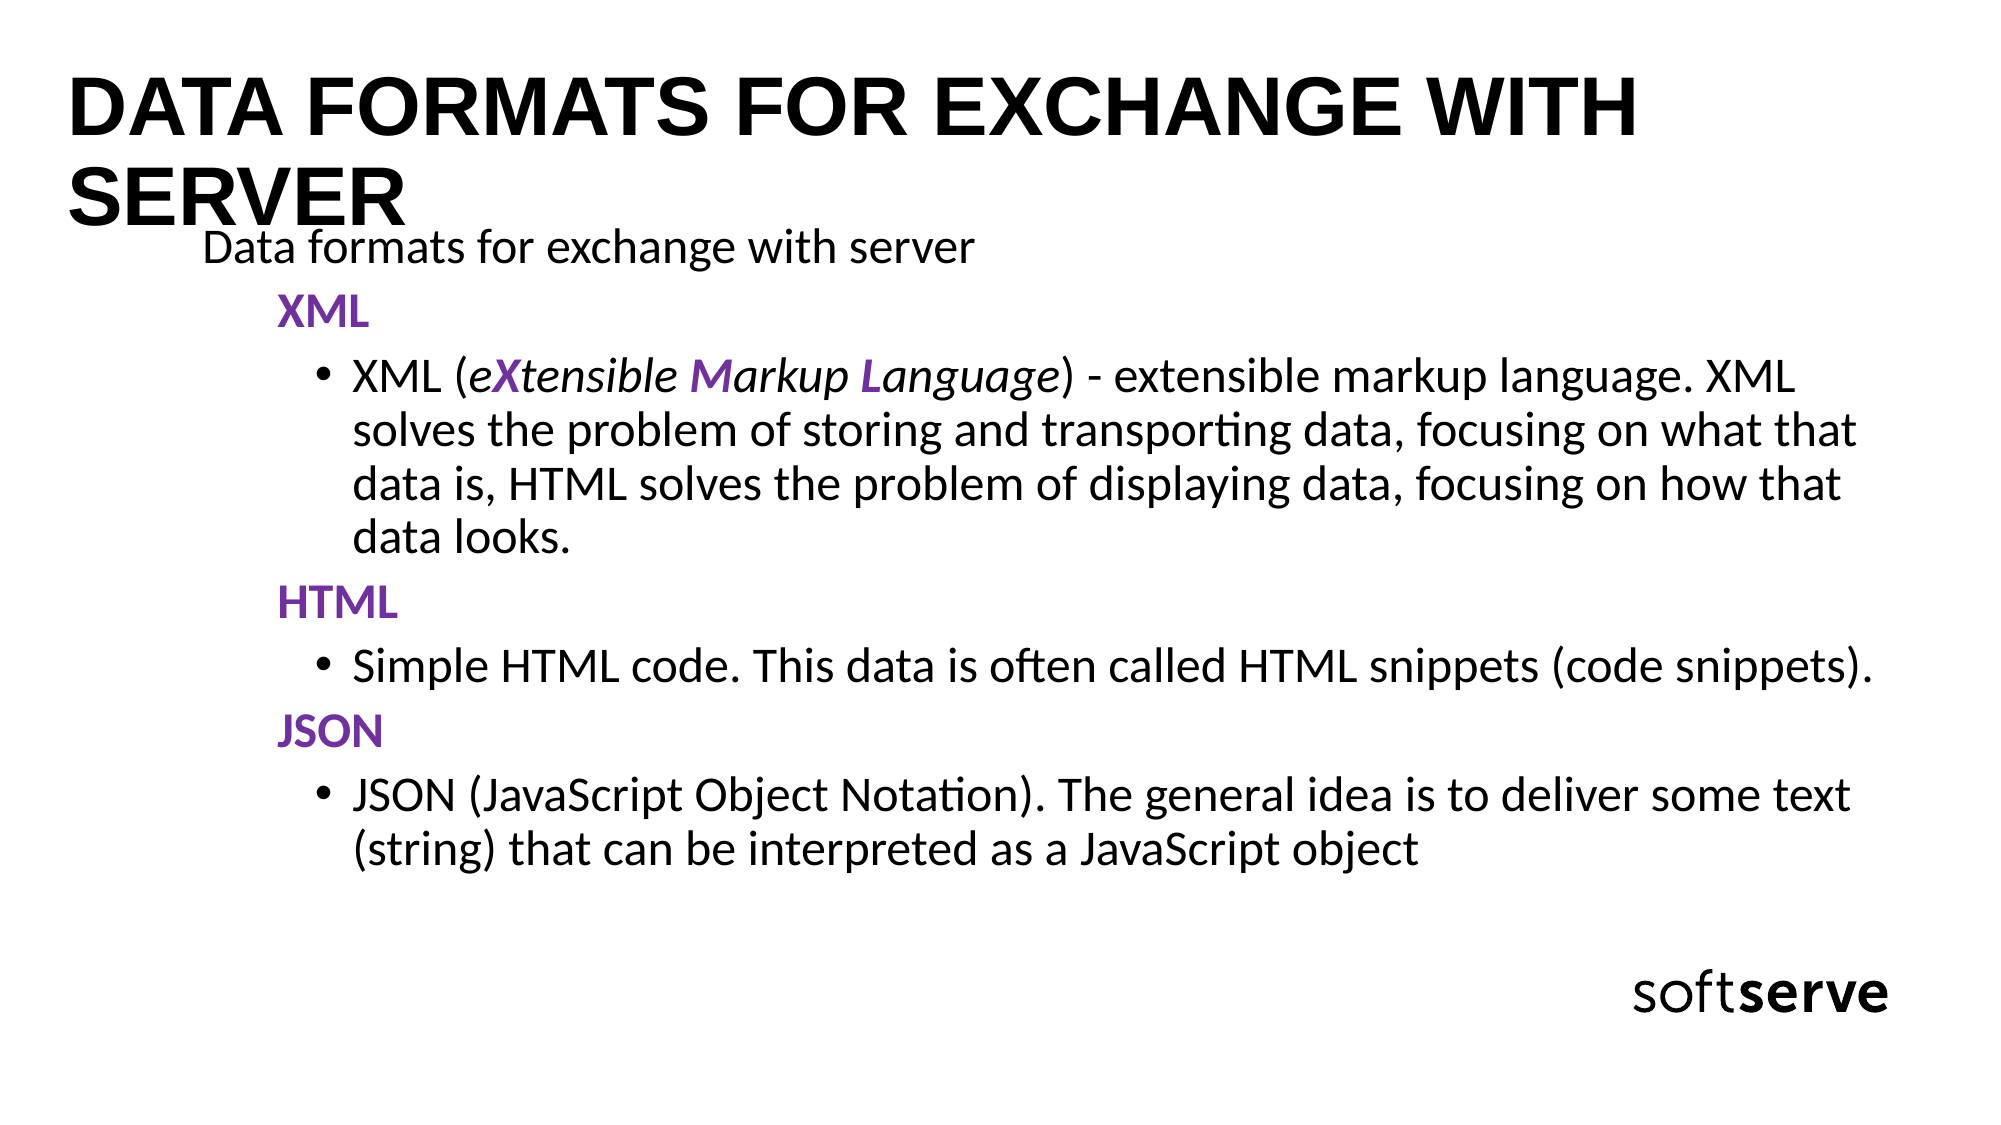

# DATA FORMATS FOR EXCHANGE WITH SERVER
Data formats for exchange with server
XML
XML (eXtensible Markup Language) - extensible markup language. XML solves the problem of storing and transporting data, focusing on what that data is, HTML solves the problem of displaying data, focusing on how that data looks.
HTML
Simple HTML code. This data is often called HTML snippets (code snippets).
JSON
JSON (JavaScript Object Notation). The general idea is to deliver some text (string) that can be interpreted as a JavaScript object